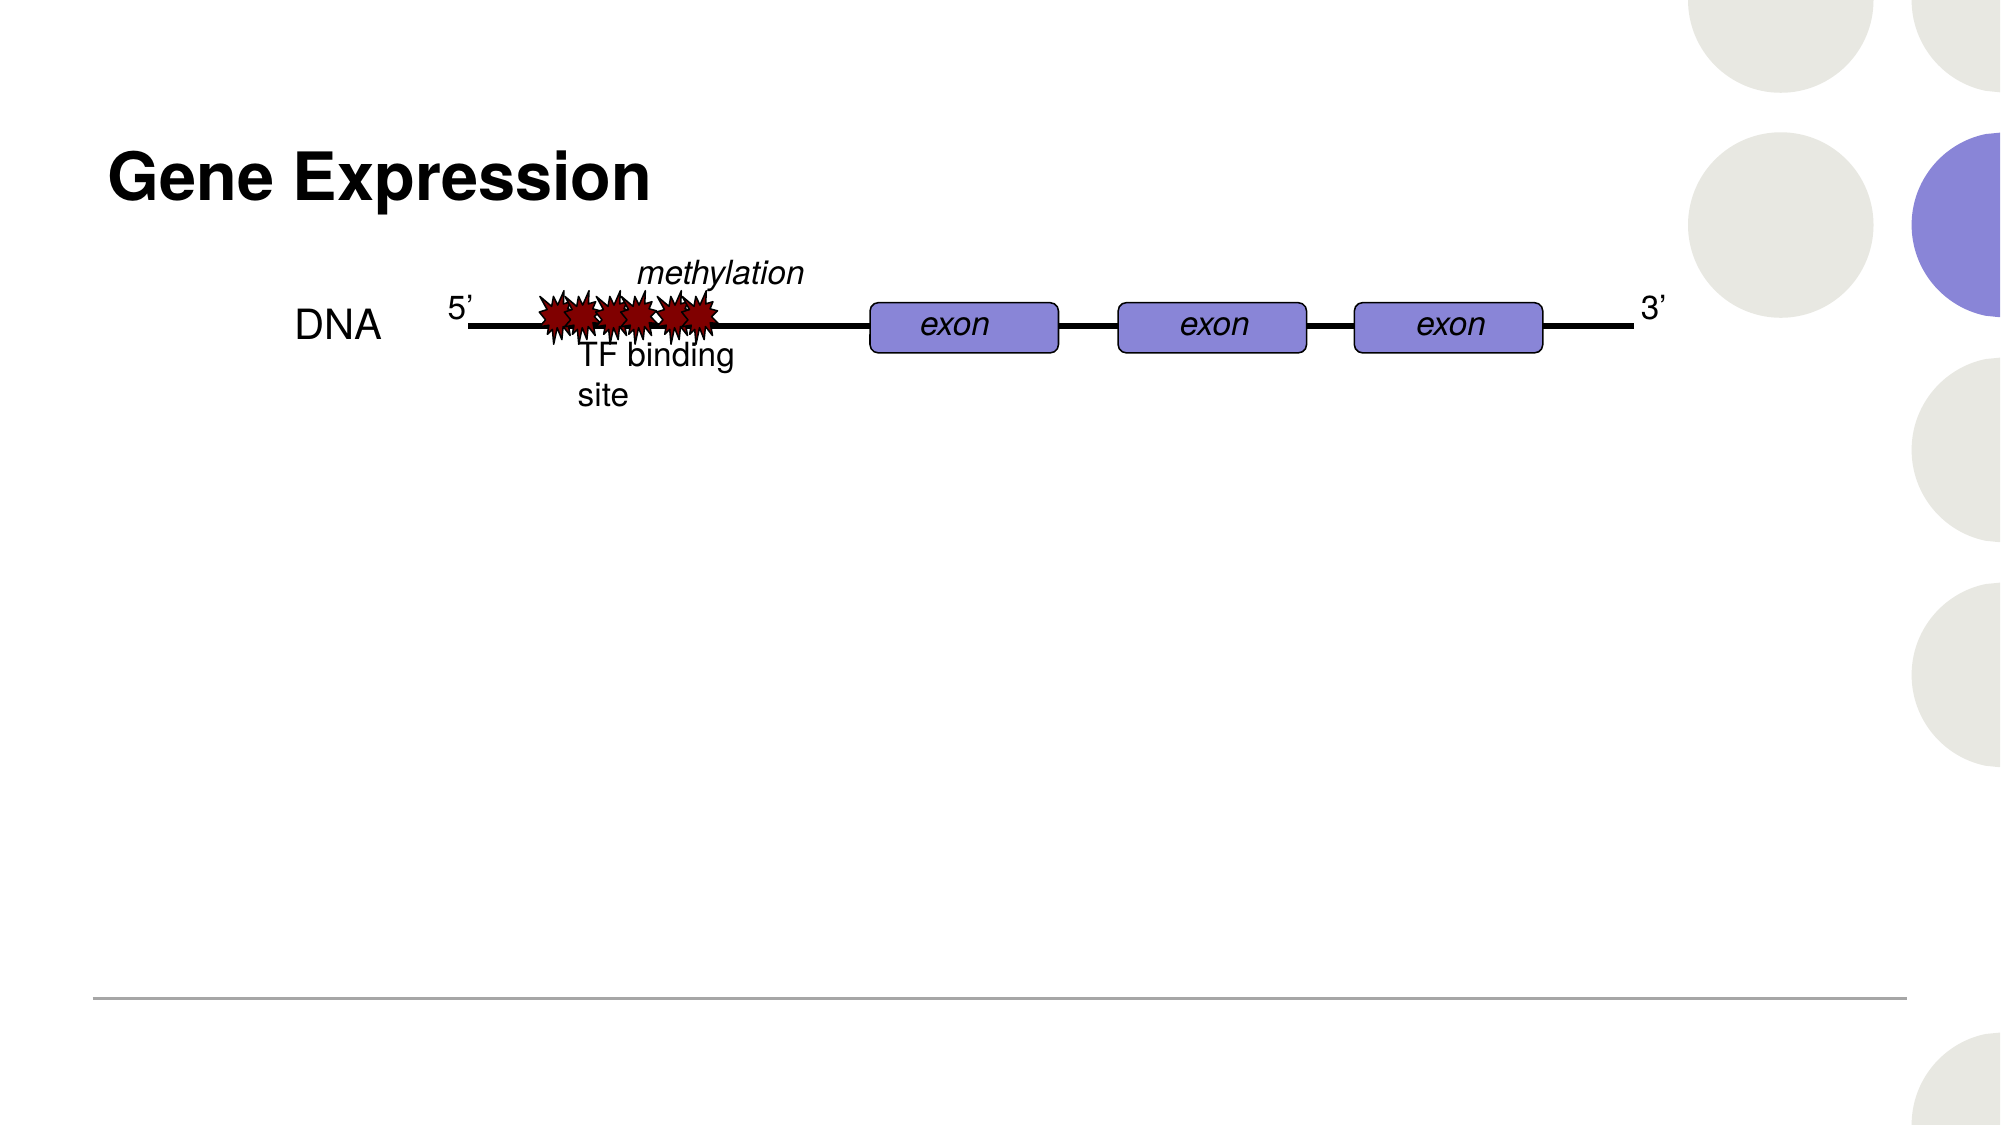

# Gene Expression
methylation
5’
3’
DNA

exon
exon
exon

TF binding site